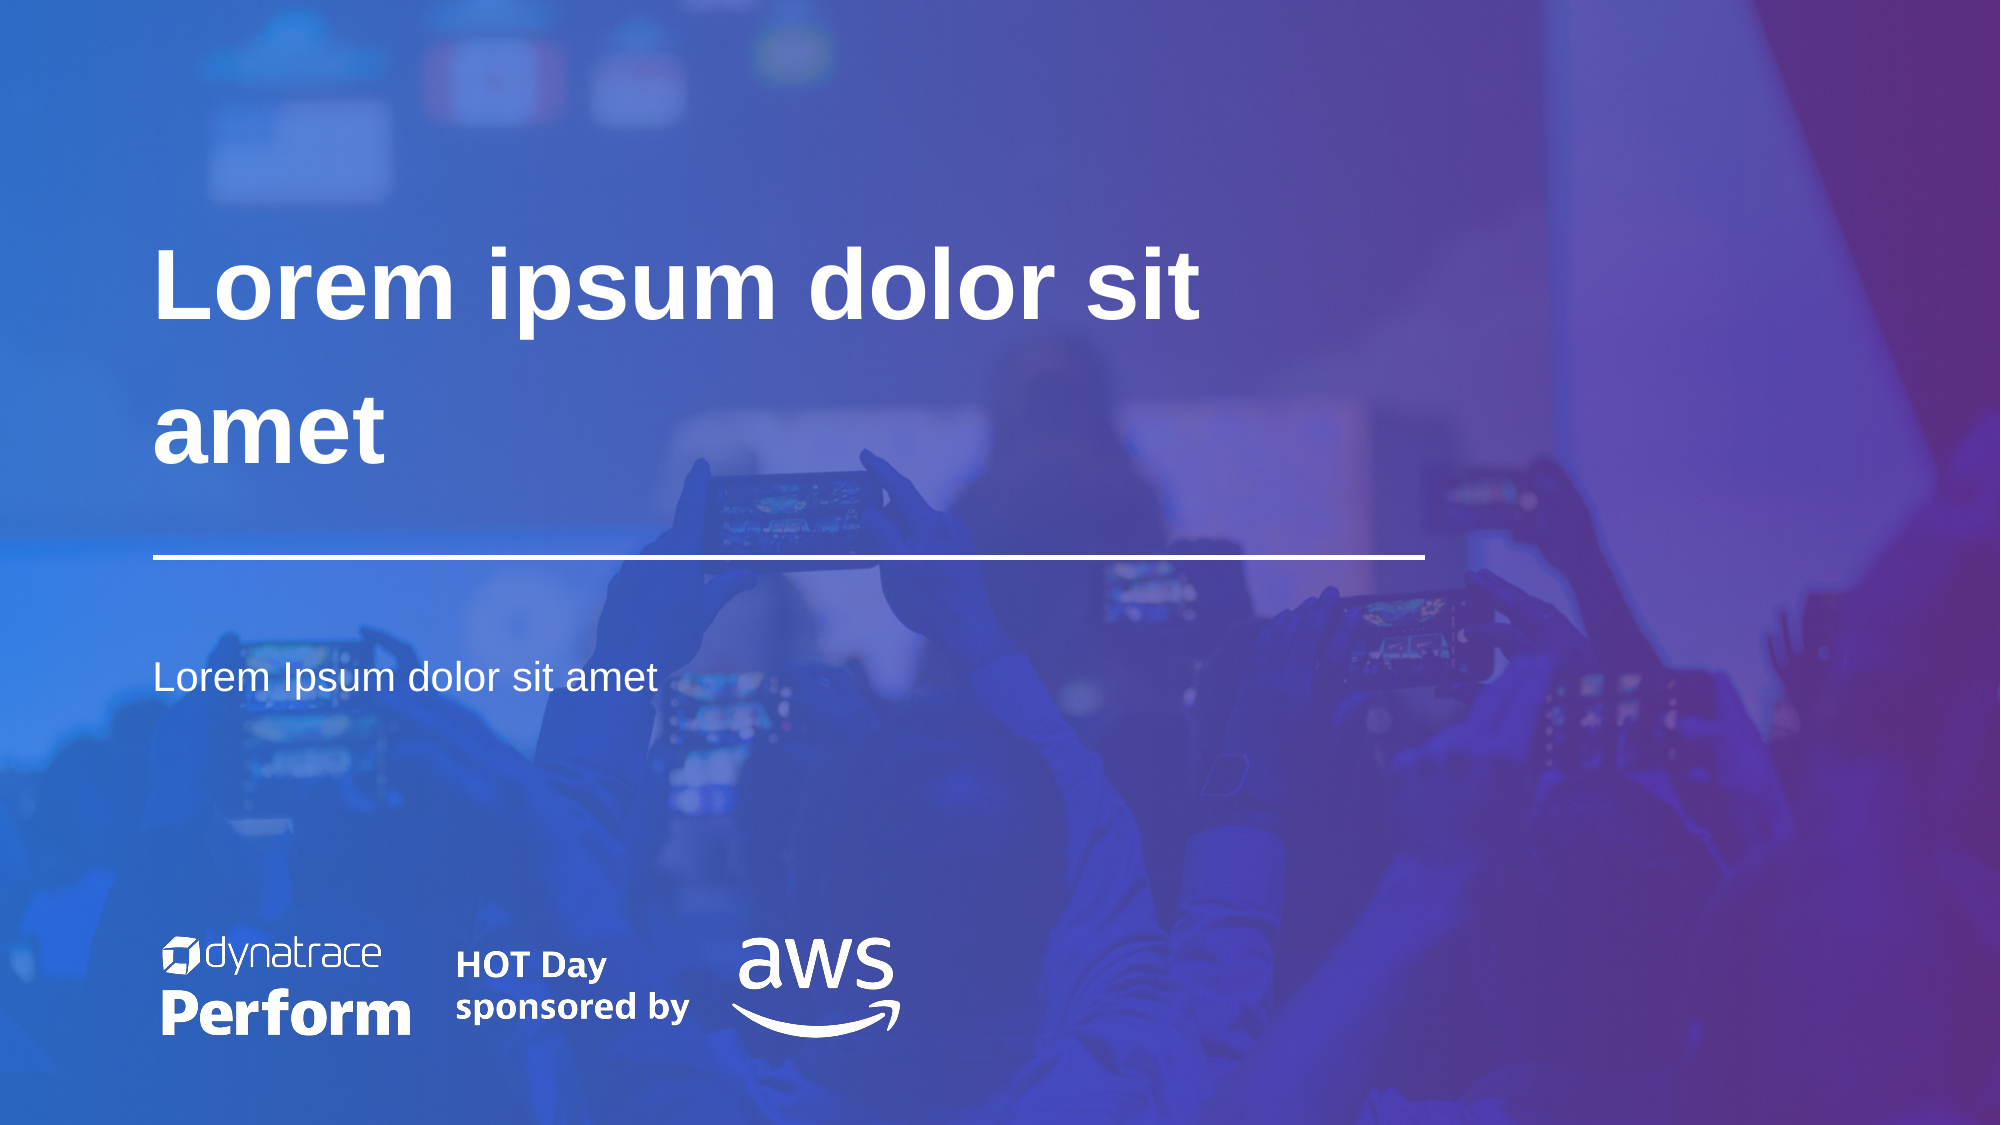

# Lorem ipsum dolor sit amet
Lorem Ipsum dolor sit amet